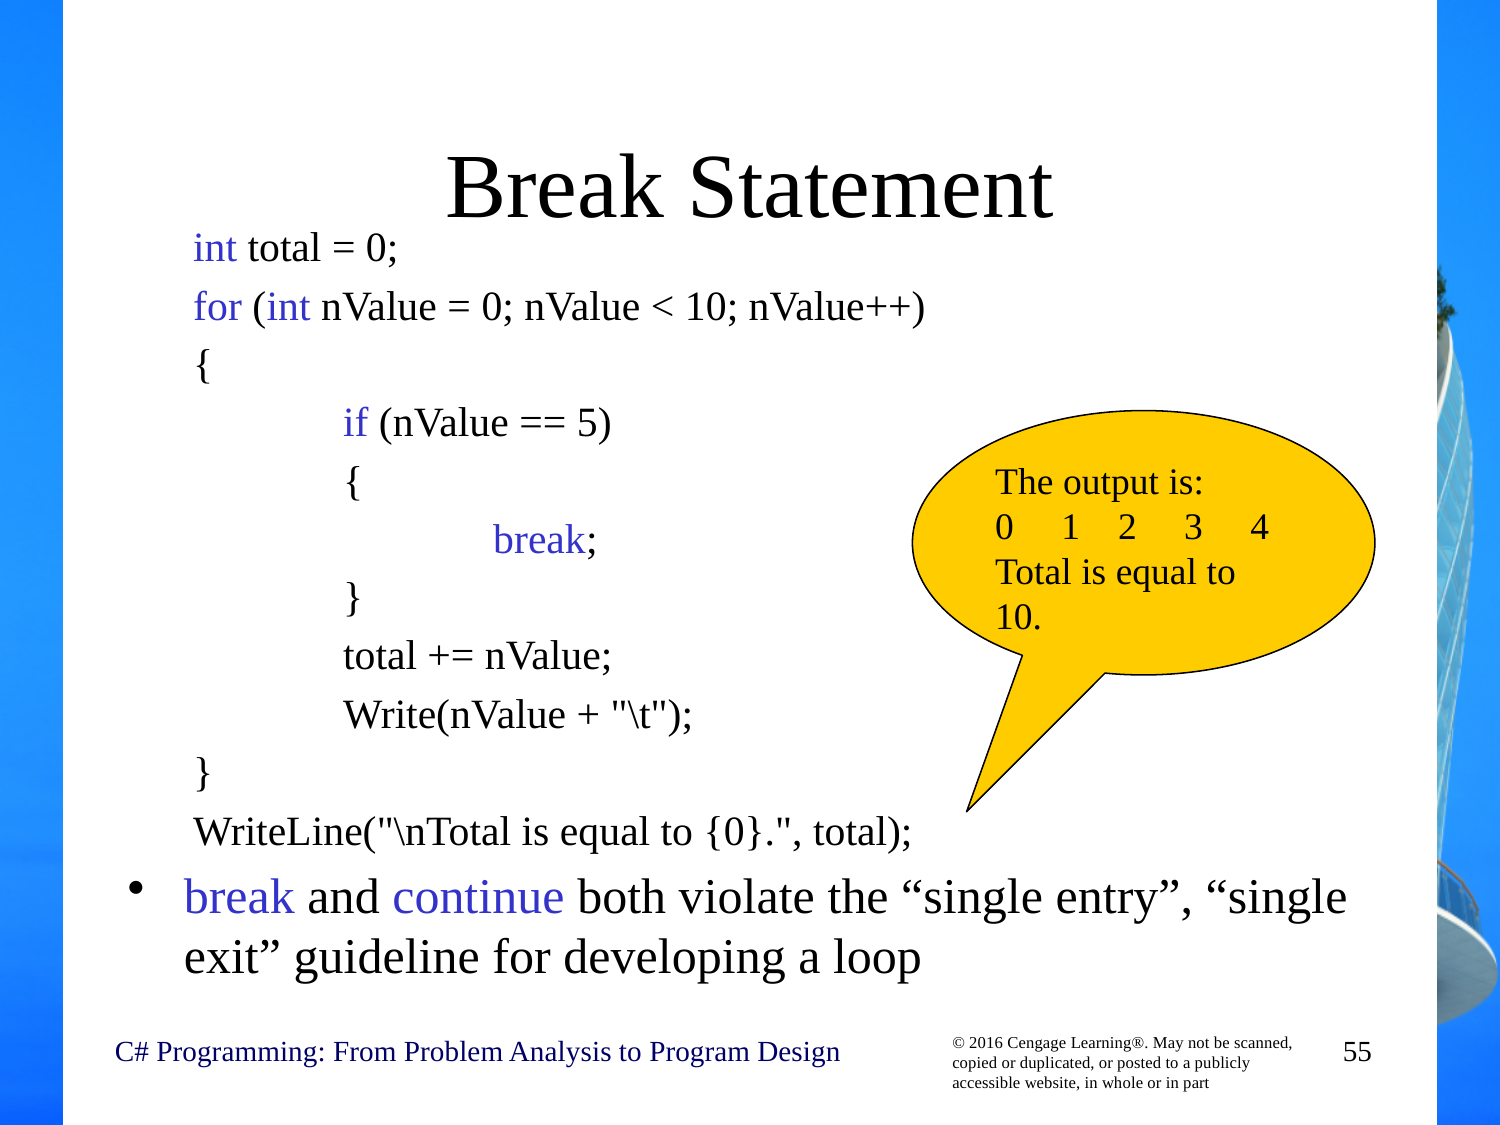

# Break Statement
int total = 0;
for (int nValue = 0; nValue < 10; nValue++)
{
	if (nValue == 5)
	{
		break;
	}
	total += nValue;
	Write(nValue + "\t");
}
WriteLine("\nTotal is equal to {0}.", total);
break and continue both violate the “single entry”, “single exit” guideline for developing a loop

The output is:
0     1    2     3     4
Total is equal to 10.
C# Programming: From Problem Analysis to Program Design

55